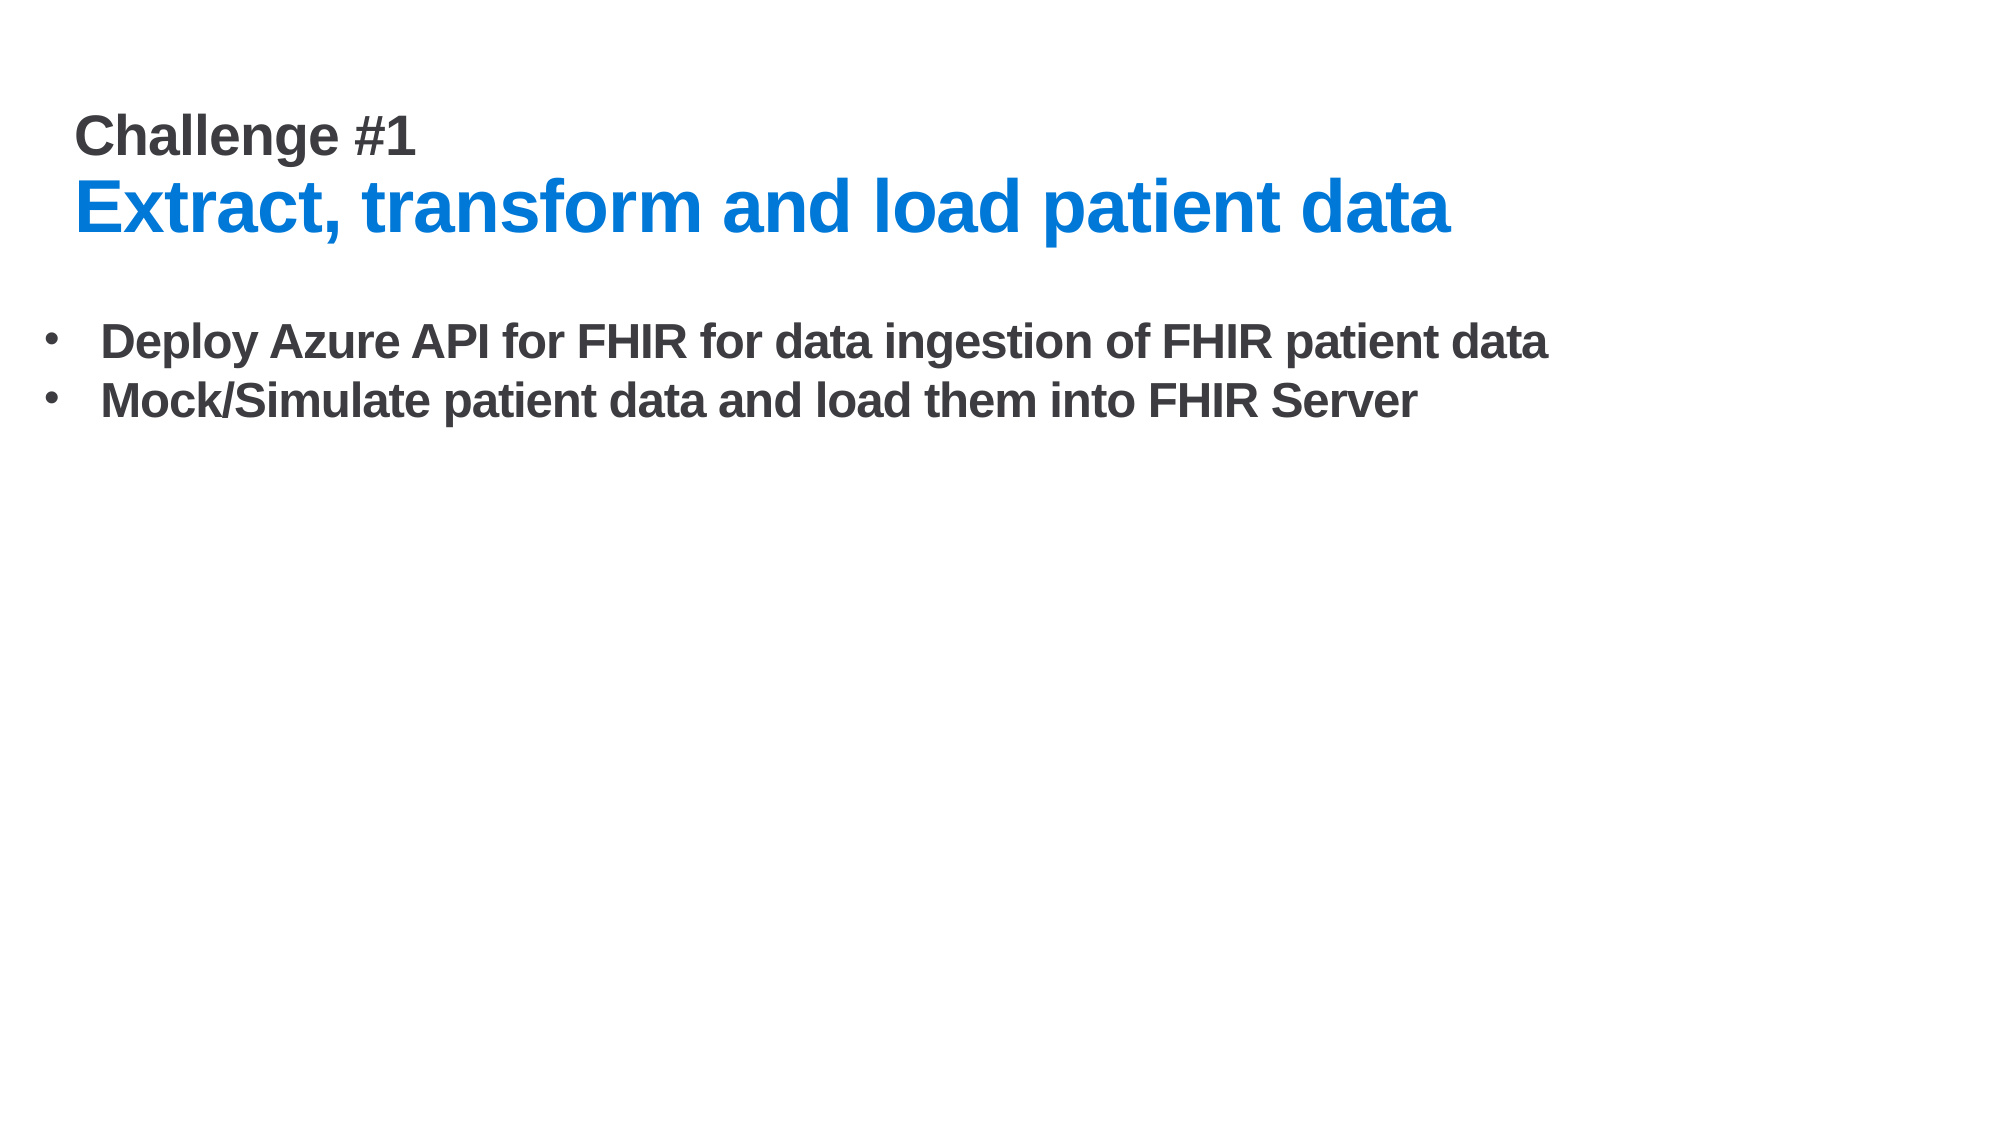

# Challenge #1 Extract, transform and load patient data
Deploy Azure API for FHIR for data ingestion of FHIR patient data
Mock/Simulate patient data and load them into FHIR Server